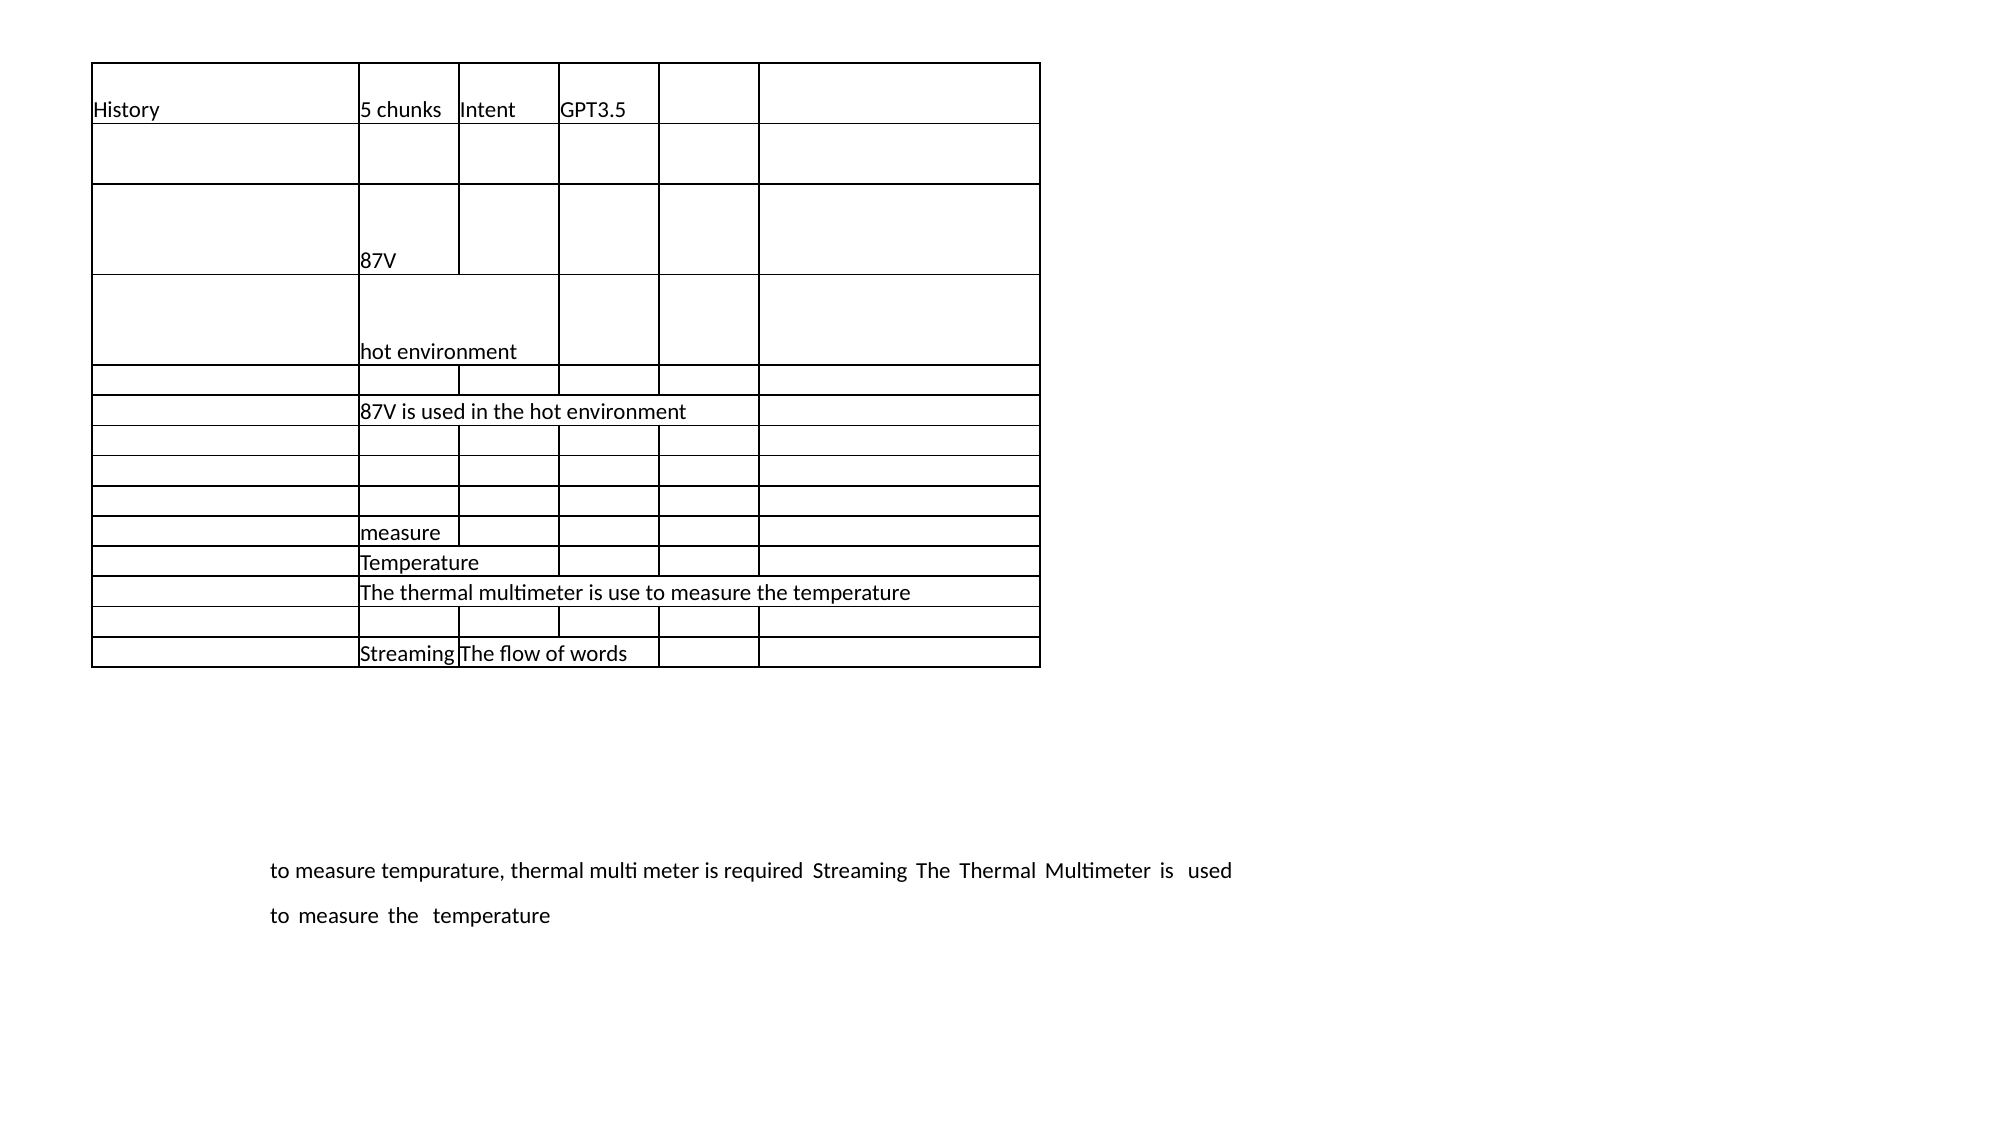

| History | 5 chunks | Intent | GPT3.5 |  |  |
| --- | --- | --- | --- | --- | --- |
|  |  |  |  |  |  |
|  | 87V |  |  |  |  |
|  | hot environment |  |  |  |  |
|  |  |  |  |  |  |
|  | 87V is used in the hot environment |  |  |  |  |
|  |  |  |  |  |  |
|  |  |  |  |  |  |
|  |  |  |  |  |  |
|  | measure |  |  |  |  |
|  | Temperature |  |  |  |  |
|  | The thermal multimeter is use to measure the temperature |  |  |  |  |
|  |  |  |  |  |  |
|  | Streaming | The flow of words |  |  |  |
to measure tempurature, thermal multi meter is required Streaming The Thermal Multimeter is  used  to measure the  temperature